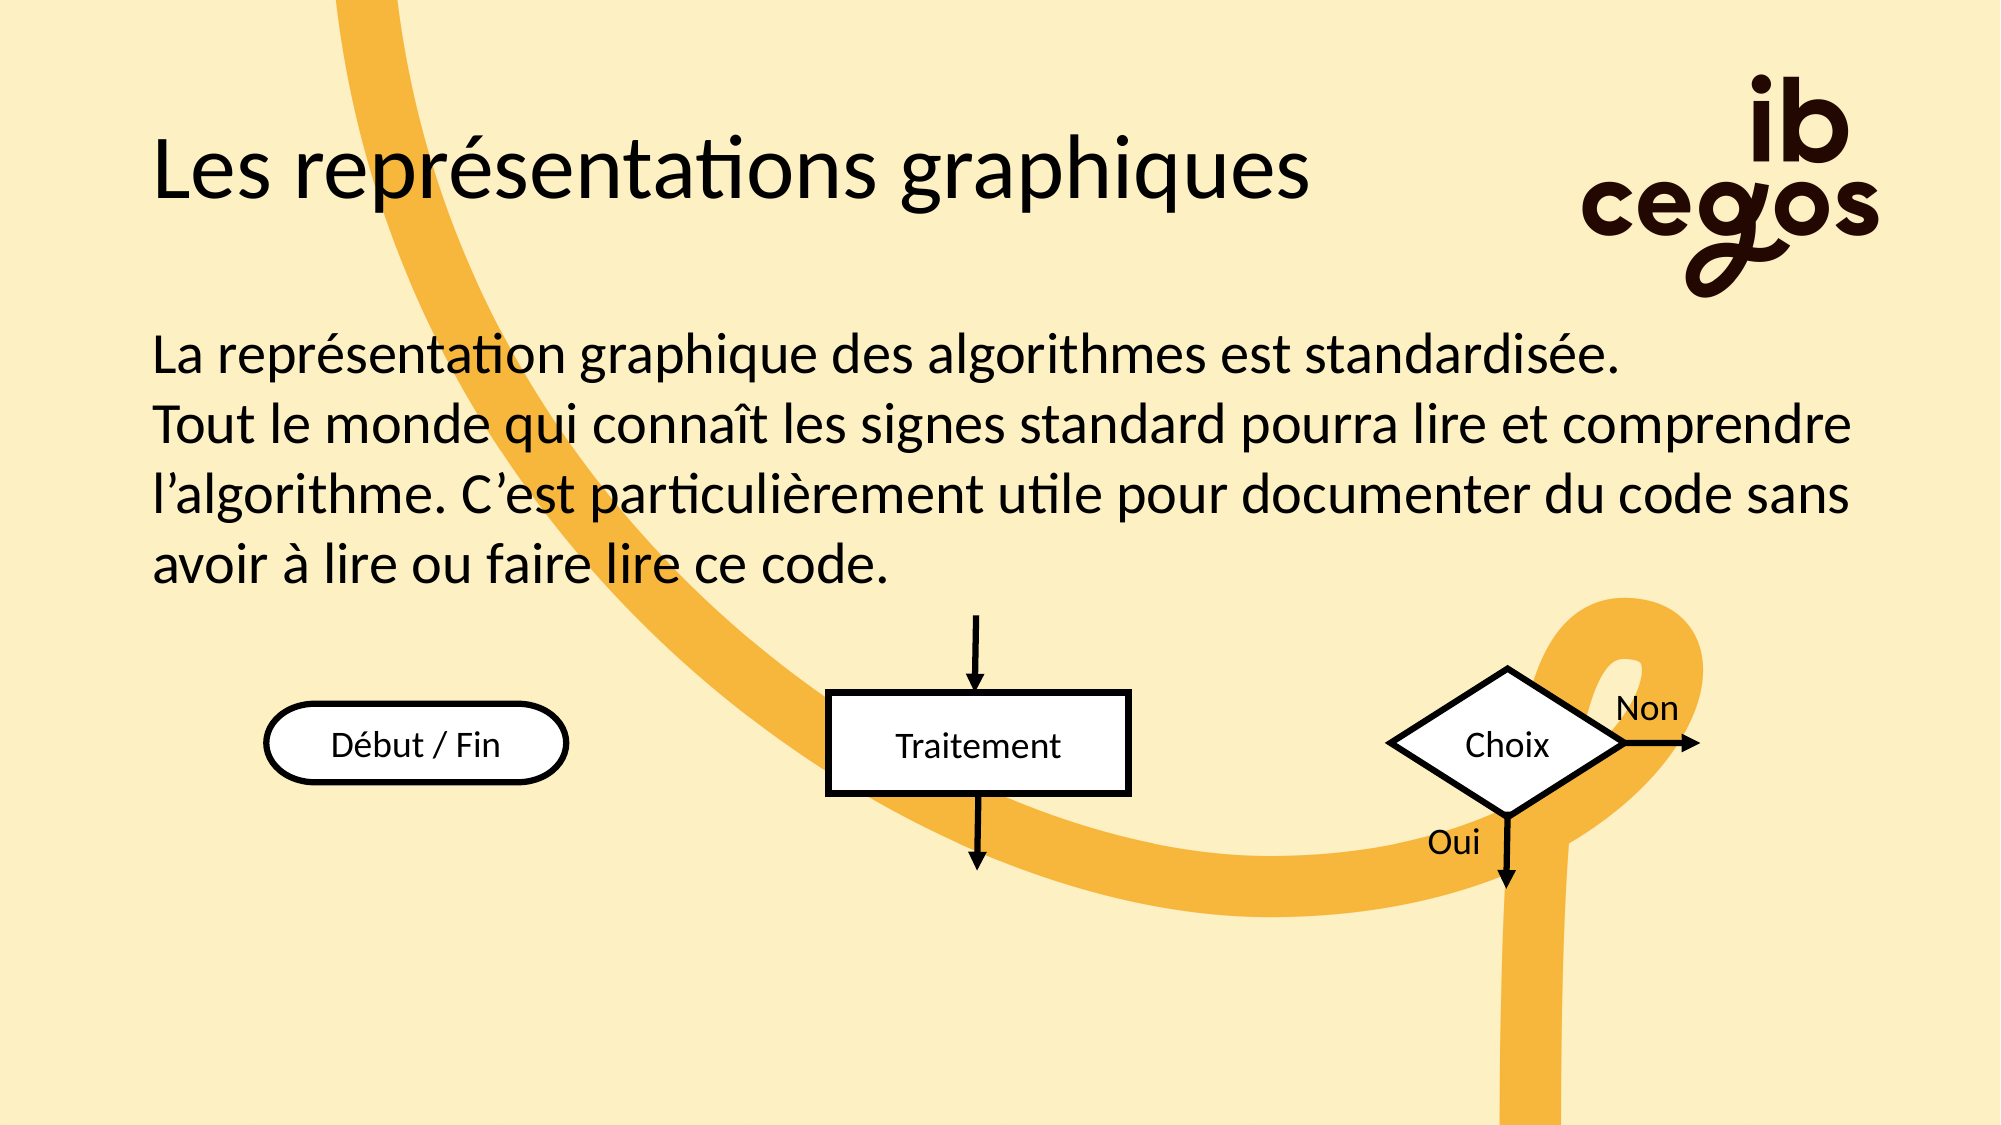

# Les représentations graphiques
La représentation graphique des algorithmes est standardisée.
Tout le monde qui connaît les signes standard pourra lire et comprendre l’algorithme. C’est particulièrement utile pour documenter du code sans avoir à lire ou faire lire ce code.
Choix
Non
Traitement
Début / Fin
Oui